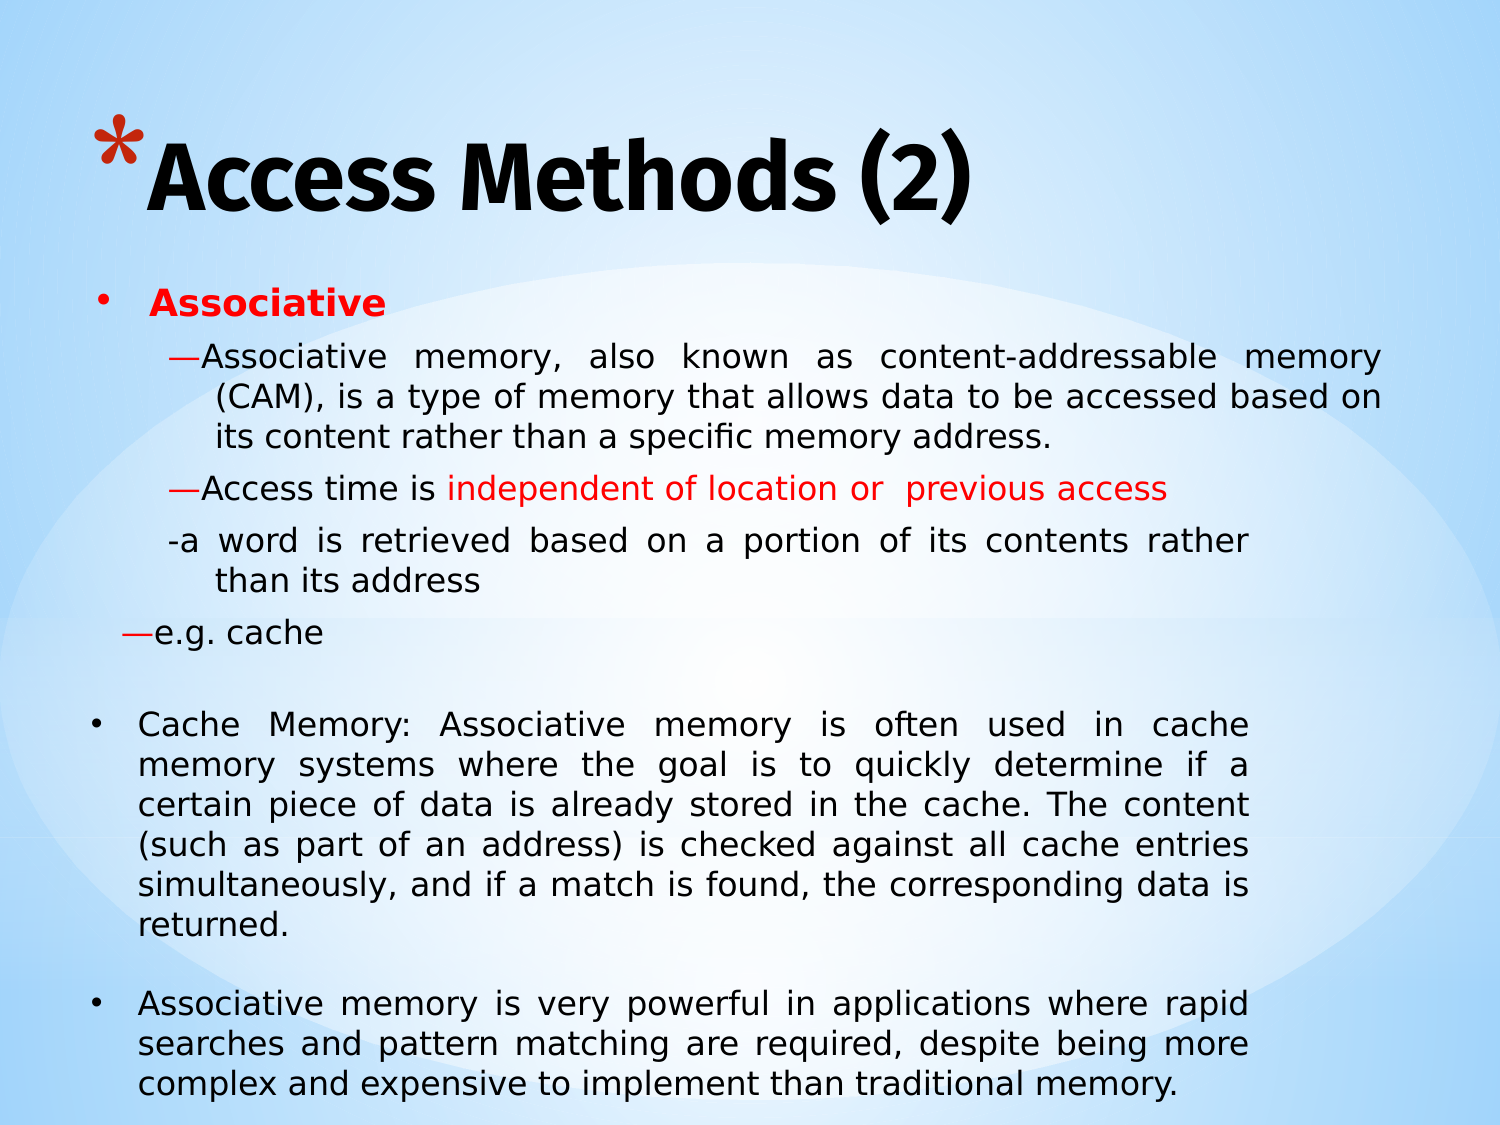

# Access Methods (2)
Associative
—Associative memory, also known as content-addressable memory (CAM), is a type of memory that allows data to be accessed based on its content rather than a specific memory address.
—Access time is independent of location or  previous access
-a word is retrieved based on a portion of its contents rather than its address
—e.g. cache

Cache Memory: Associative memory is often used in cache memory systems where the goal is to quickly determine if a certain piece of data is already stored in the cache. The content (such as part of an address) is checked against all cache entries simultaneously, and if a match is found, the corresponding data is returned.

Associative memory is very powerful in applications where rapid searches and pattern matching are required, despite being more complex and expensive to implement than traditional memory.